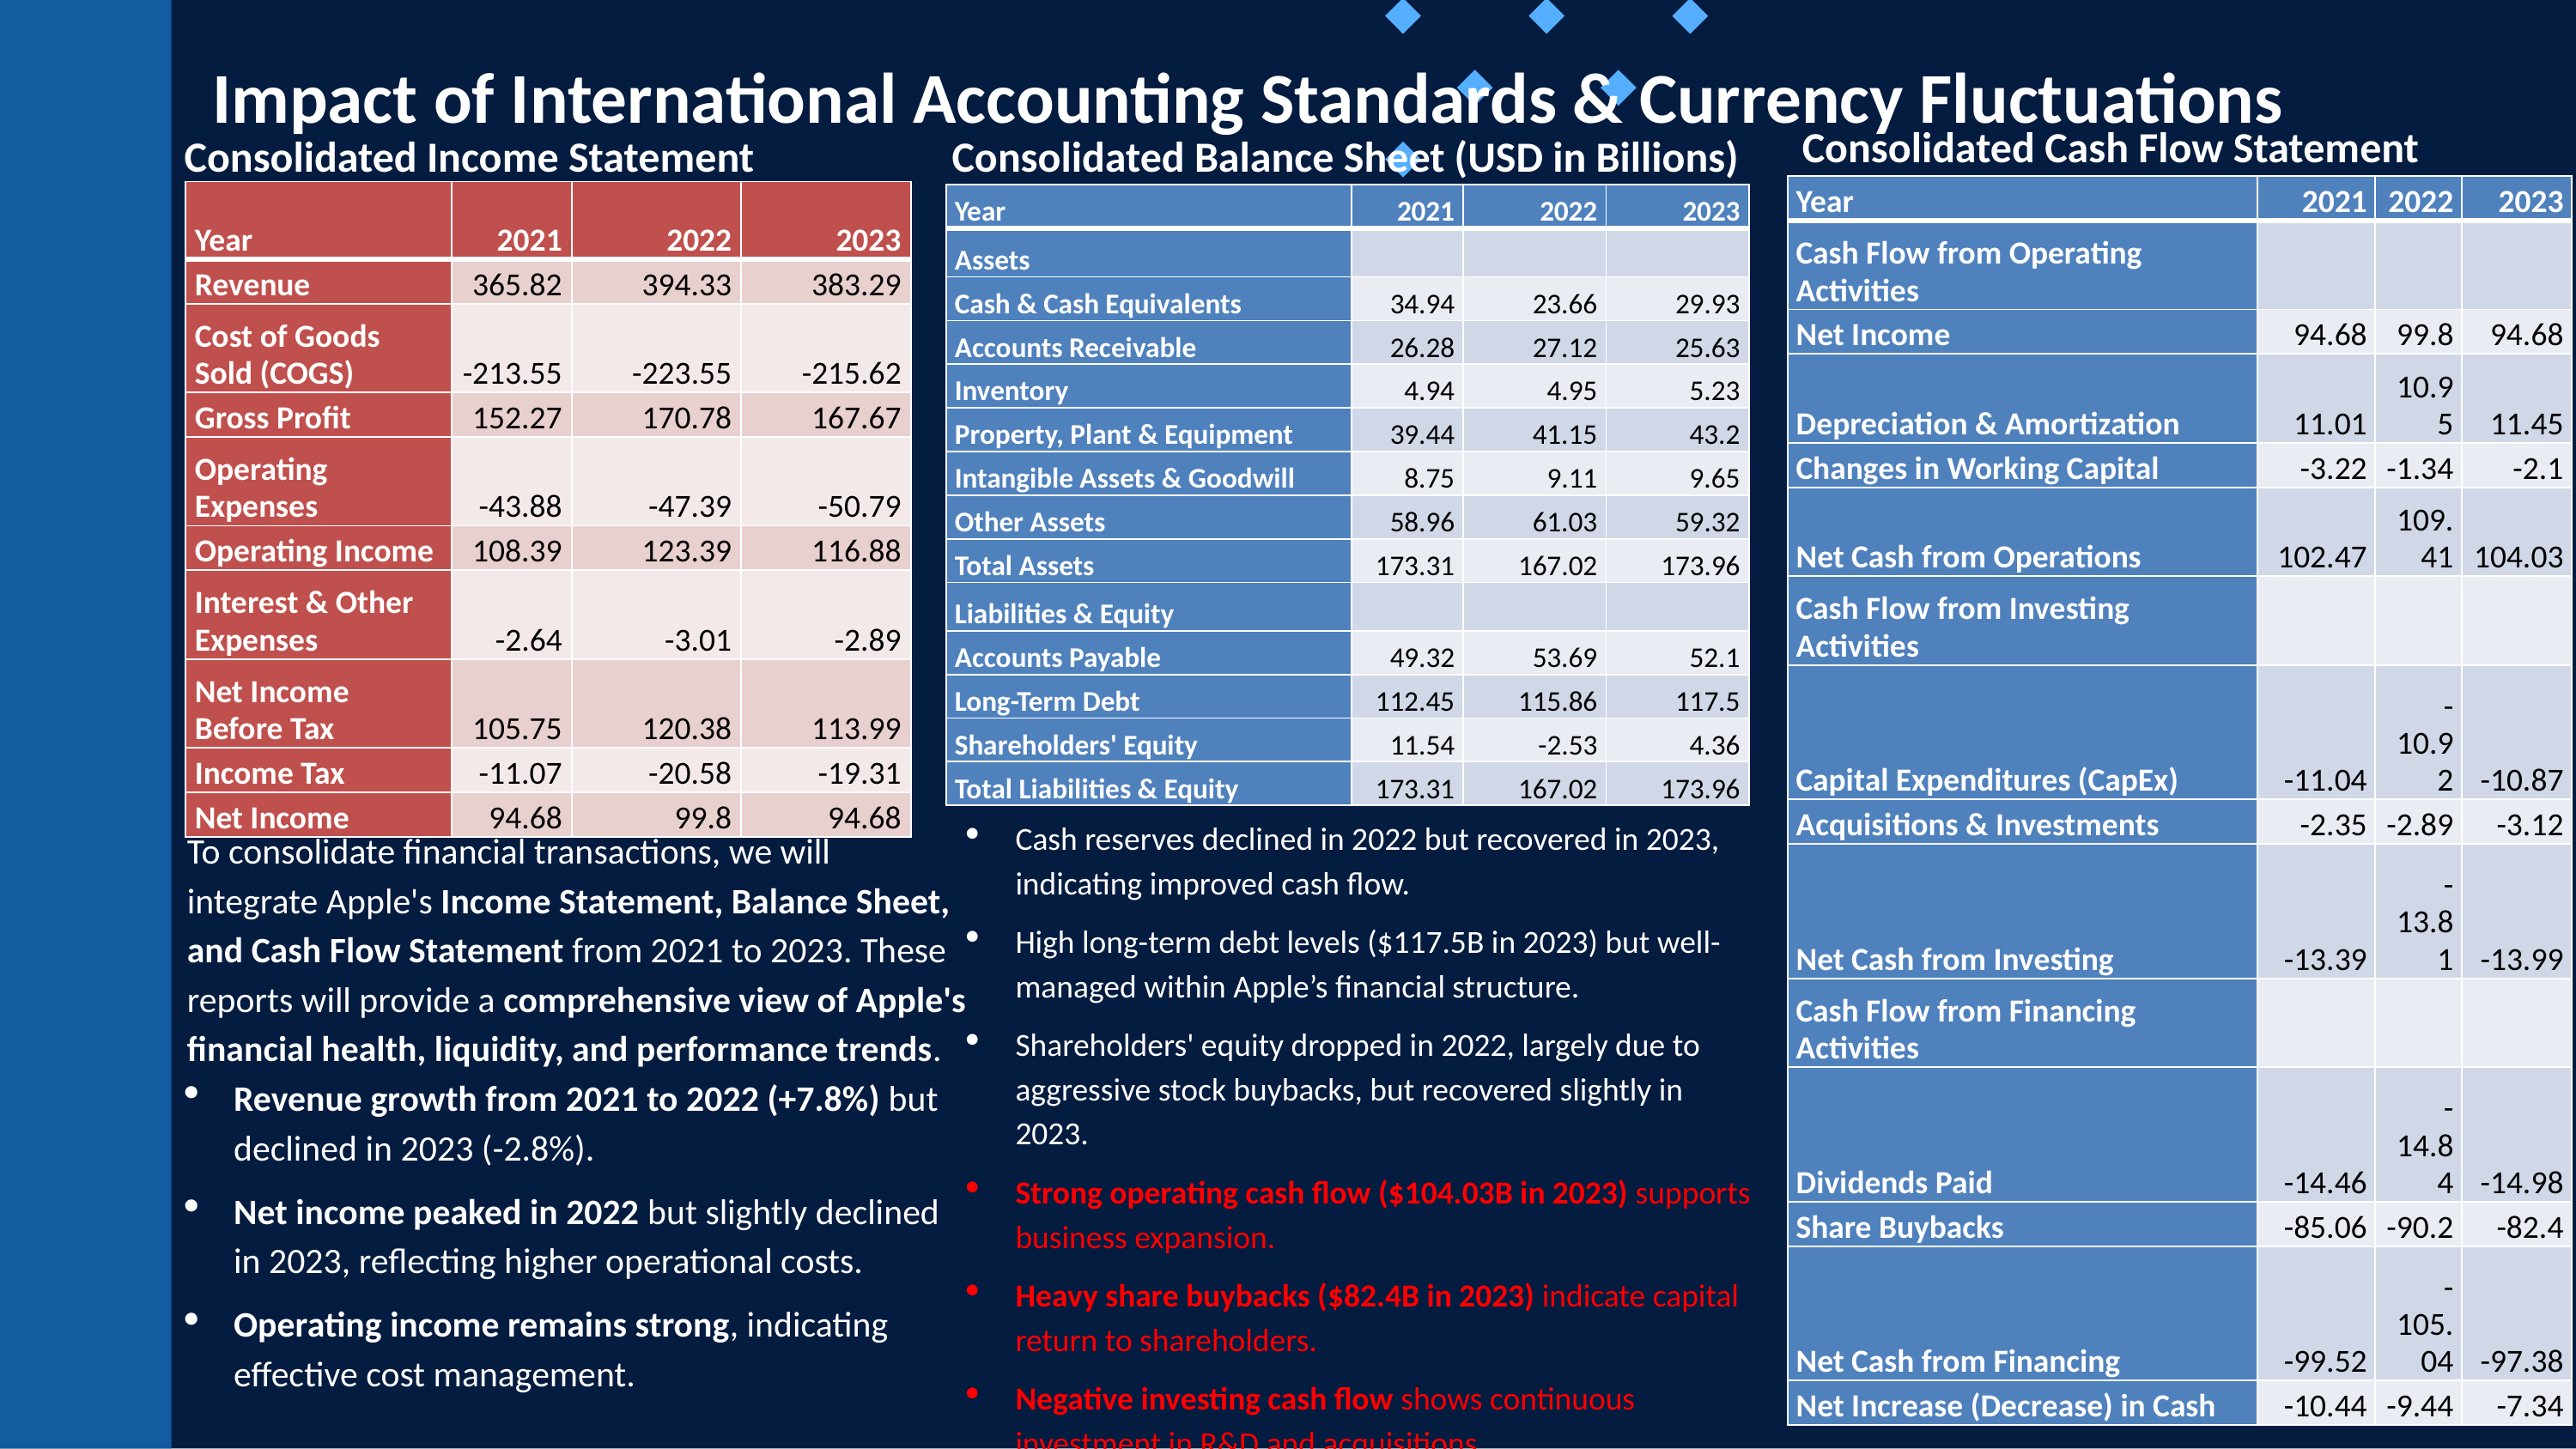

Impact of International Accounting Standards & Currency Fluctuations

Consolidated Cash Flow Statement
Consolidated Income Statement
Consolidated Balance Sheet (USD in Billions)

| Year | 2021 | 2022 | 2023 |
| --- | --- | --- | --- |
| Cash Flow from Operating Activities |  |  |  |
| Net Income | 94.68 | 99.8 | 94.68 |
| Depreciation & Amortization | 11.01 | 10.95 | 11.45 |
| Changes in Working Capital | -3.22 | -1.34 | -2.1 |
| Net Cash from Operations | 102.47 | 109.41 | 104.03 |
| Cash Flow from Investing Activities |  |  |  |
| Capital Expenditures (CapEx) | -11.04 | -10.92 | -10.87 |
| Acquisitions & Investments | -2.35 | -2.89 | -3.12 |
| Net Cash from Investing | -13.39 | -13.81 | -13.99 |
| Cash Flow from Financing Activities |  |  |  |
| Dividends Paid | -14.46 | -14.84 | -14.98 |
| Share Buybacks | -85.06 | -90.2 | -82.4 |
| Net Cash from Financing | -99.52 | -105.04 | -97.38 |
| Net Increase (Decrease) in Cash | -10.44 | -9.44 | -7.34 |
| Year | 2021 | 2022 | 2023 |
| --- | --- | --- | --- |
| Revenue | 365.82 | 394.33 | 383.29 |
| Cost of Goods Sold (COGS) | -213.55 | -223.55 | -215.62 |
| Gross Profit | 152.27 | 170.78 | 167.67 |
| Operating Expenses | -43.88 | -47.39 | -50.79 |
| Operating Income | 108.39 | 123.39 | 116.88 |
| Interest & Other Expenses | -2.64 | -3.01 | -2.89 |
| Net Income Before Tax | 105.75 | 120.38 | 113.99 |
| Income Tax | -11.07 | -20.58 | -19.31 |
| Net Income | 94.68 | 99.8 | 94.68 |
| Year | 2021 | 2022 | 2023 |
| --- | --- | --- | --- |
| Assets |  |  |  |
| Cash & Cash Equivalents | 34.94 | 23.66 | 29.93 |
| Accounts Receivable | 26.28 | 27.12 | 25.63 |
| Inventory | 4.94 | 4.95 | 5.23 |
| Property, Plant & Equipment | 39.44 | 41.15 | 43.2 |
| Intangible Assets & Goodwill | 8.75 | 9.11 | 9.65 |
| Other Assets | 58.96 | 61.03 | 59.32 |
| Total Assets | 173.31 | 167.02 | 173.96 |
| Liabilities & Equity |  |  |  |
| Accounts Payable | 49.32 | 53.69 | 52.1 |
| Long-Term Debt | 112.45 | 115.86 | 117.5 |
| Shareholders' Equity | 11.54 | -2.53 | 4.36 |
| Total Liabilities & Equity | 173.31 | 167.02 | 173.96 |
Cash reserves declined in 2022 but recovered in 2023, indicating improved cash flow.
High long-term debt levels ($117.5B in 2023) but well-managed within Apple’s financial structure.
Shareholders' equity dropped in 2022, largely due to aggressive stock buybacks, but recovered slightly in 2023.
Strong operating cash flow ($104.03B in 2023) supports business expansion.
Heavy share buybacks ($82.4B in 2023) indicate capital return to shareholders.
Negative investing cash flow shows continuous investment in R&D and acquisitions.

To consolidate financial transactions, we will integrate Apple's Income Statement, Balance Sheet, and Cash Flow Statement from 2021 to 2023. These reports will provide a comprehensive view of Apple's financial health, liquidity, and performance trends.
Revenue growth from 2021 to 2022 (+7.8%) but declined in 2023 (-2.8%).
Net income peaked in 2022 but slightly declined in 2023, reflecting higher operational costs.
Operating income remains strong, indicating effective cost management.